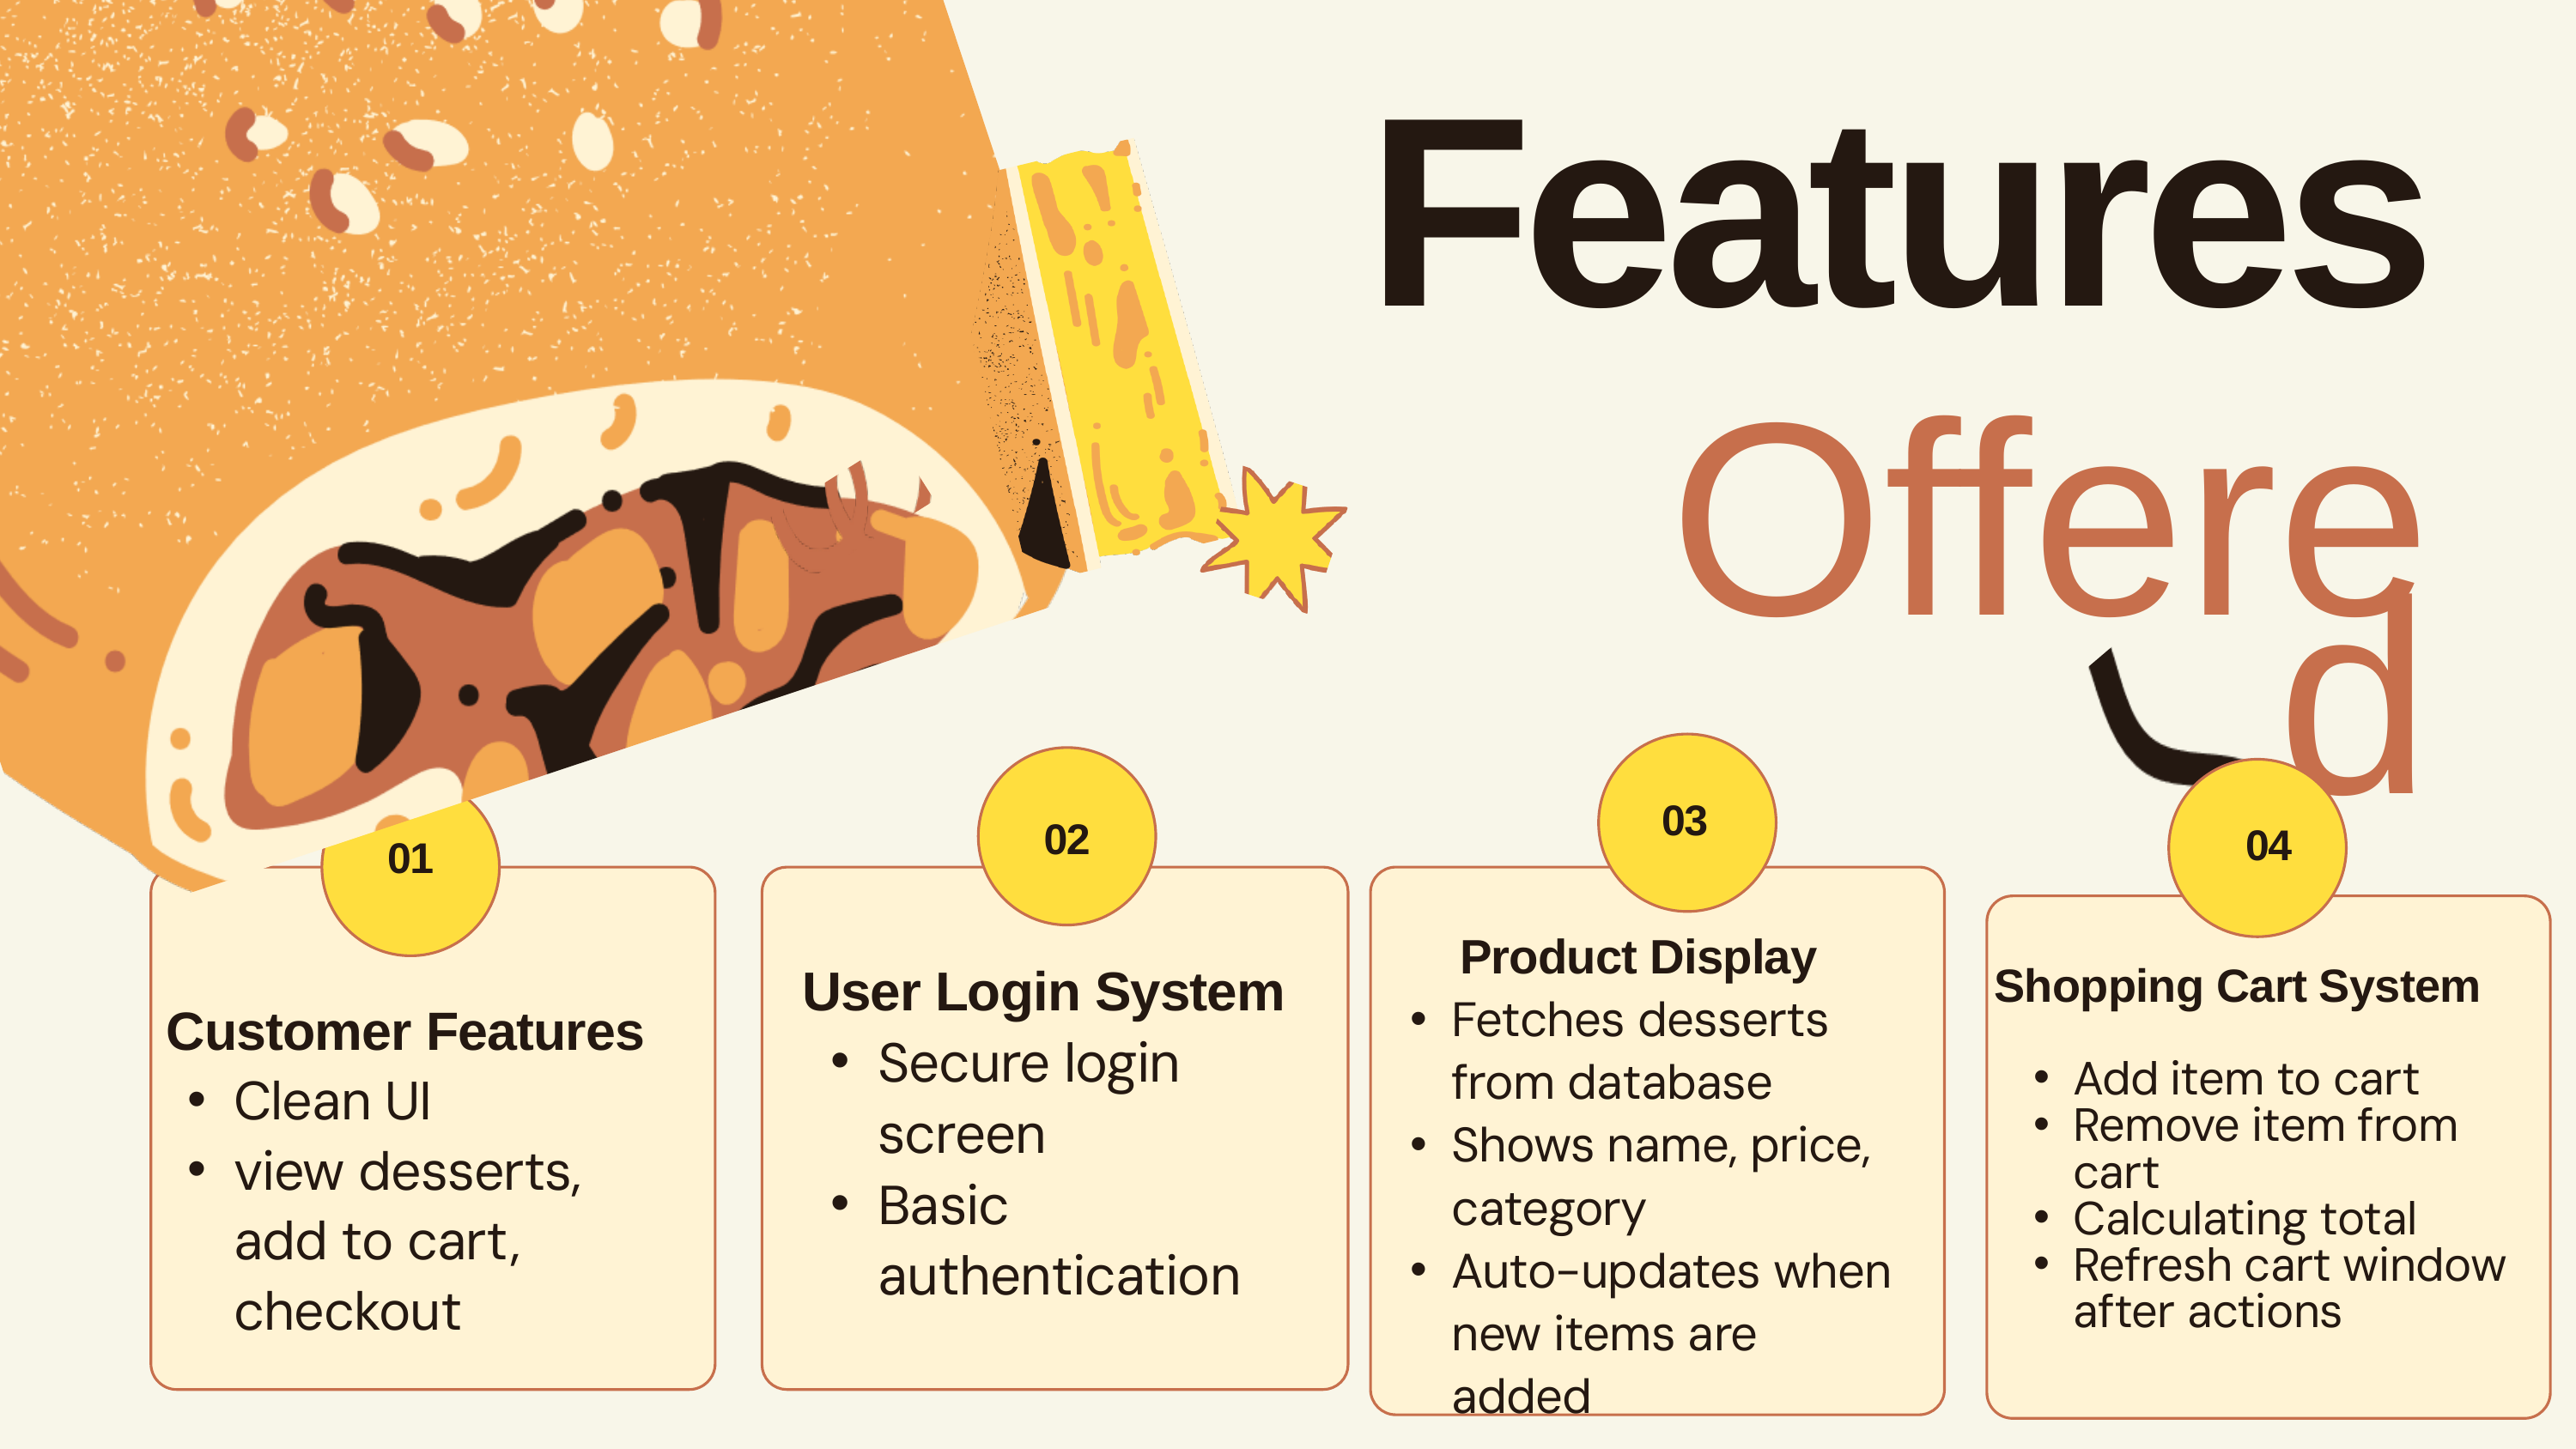

Features

Offered

03
02
04
01

Shopping Cart System

Add item to cart
Remove item from cart
Calculating total
Refresh cart window after actions

 Product Display
Fetches desserts from database
Shows name, price, category
Auto-updates when new items are added

User Login System
Secure login screen
Basic authentication
Customer Features
Clean UI
view desserts, add to cart, checkout